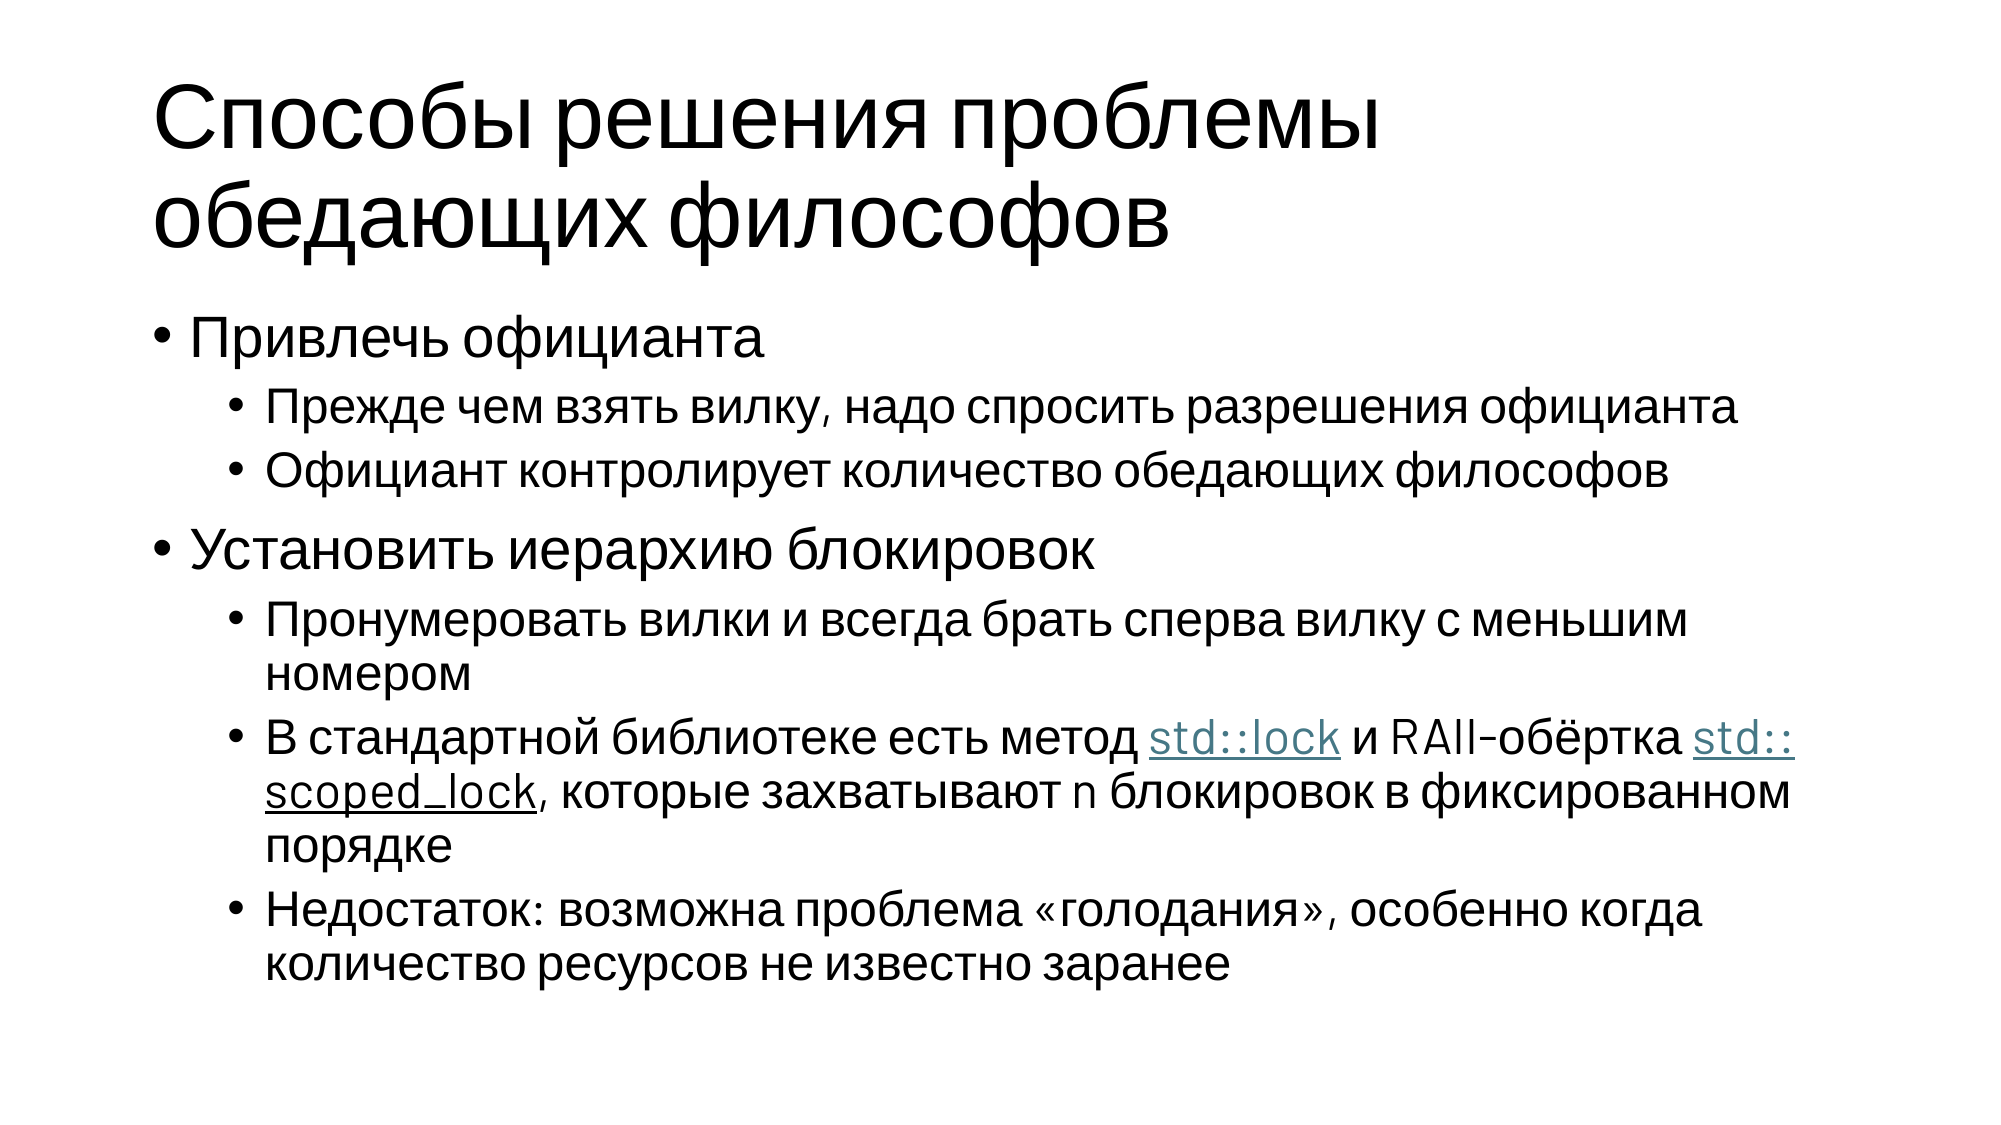

# Способы решения проблемы обедающих философов
Привлечь официанта
Прежде чем взять вилку, надо спросить разрешения официанта
Официант контролирует количество обедающих философов
Установить иерархию блокировок
Пронумеровать вилки и всегда брать сперва вилку с меньшим номером
В стандартной библиотеке есть метод std::lock и RAII-обёртка std::scoped_lock, которые захватывают n блокировок в фиксированном порядке
Недостаток: возможна проблема «голодания», особенно когда количество ресурсов не известно заранее